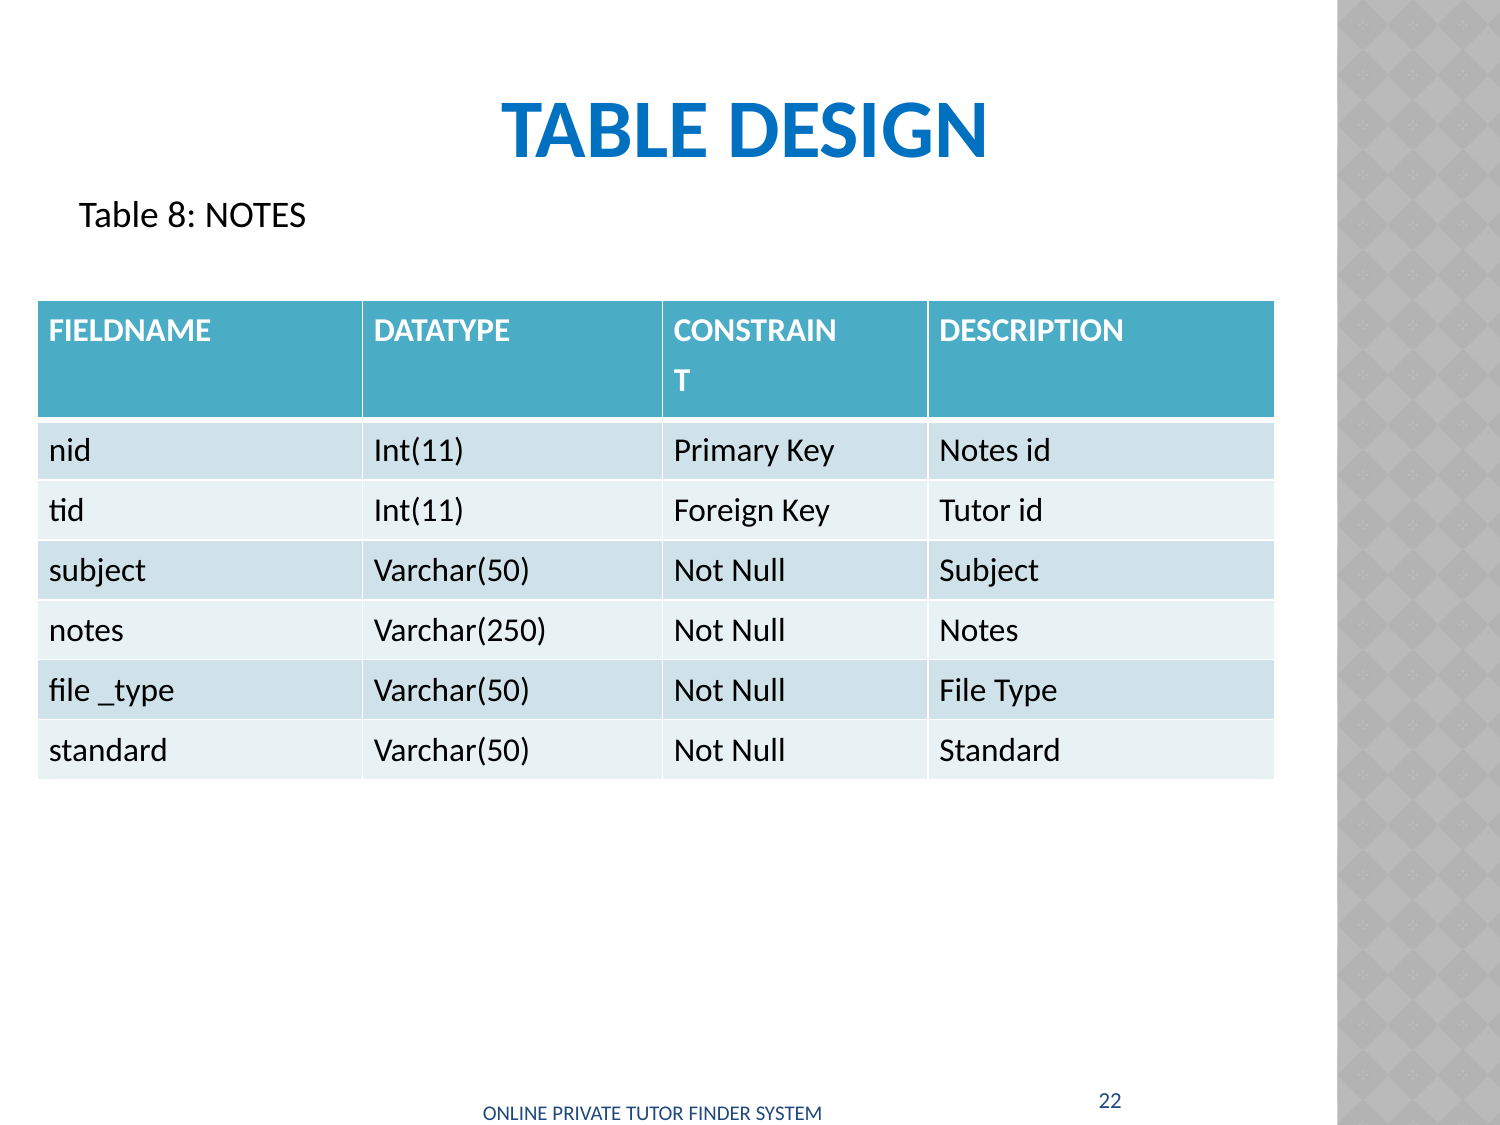

# Table design
Table 8: NOTES
| FIELDNAME | DATATYPE | CONSTRAINT | DESCRIPTION |
| --- | --- | --- | --- |
| video\_id | Int(11) | Primary Key | Video id |
| video\_id | Int(11) | Primary Key | Video id |
| tid | Int(11) | Foreign Key | Tutor id |
| name | Varchar(250) | Not Null | Video Name |
| FIELDNAME | DATATYPE | CONSTRAINT | DESCRIPTION |
| --- | --- | --- | --- |
| nid | Int(11) | Primary Key | Notes id |
| tid | Int(11) | Foreign Key | Tutor id |
| subject | Varchar(50) | Not Null | Subject |
| notes | Varchar(250) | Not Null | Notes |
| file \_type | Varchar(50) | Not Null | File Type |
| standard | Varchar(50) | Not Null | Standard |
22
ONLINE PRIVATE TUTOR FINDER SYSTEM